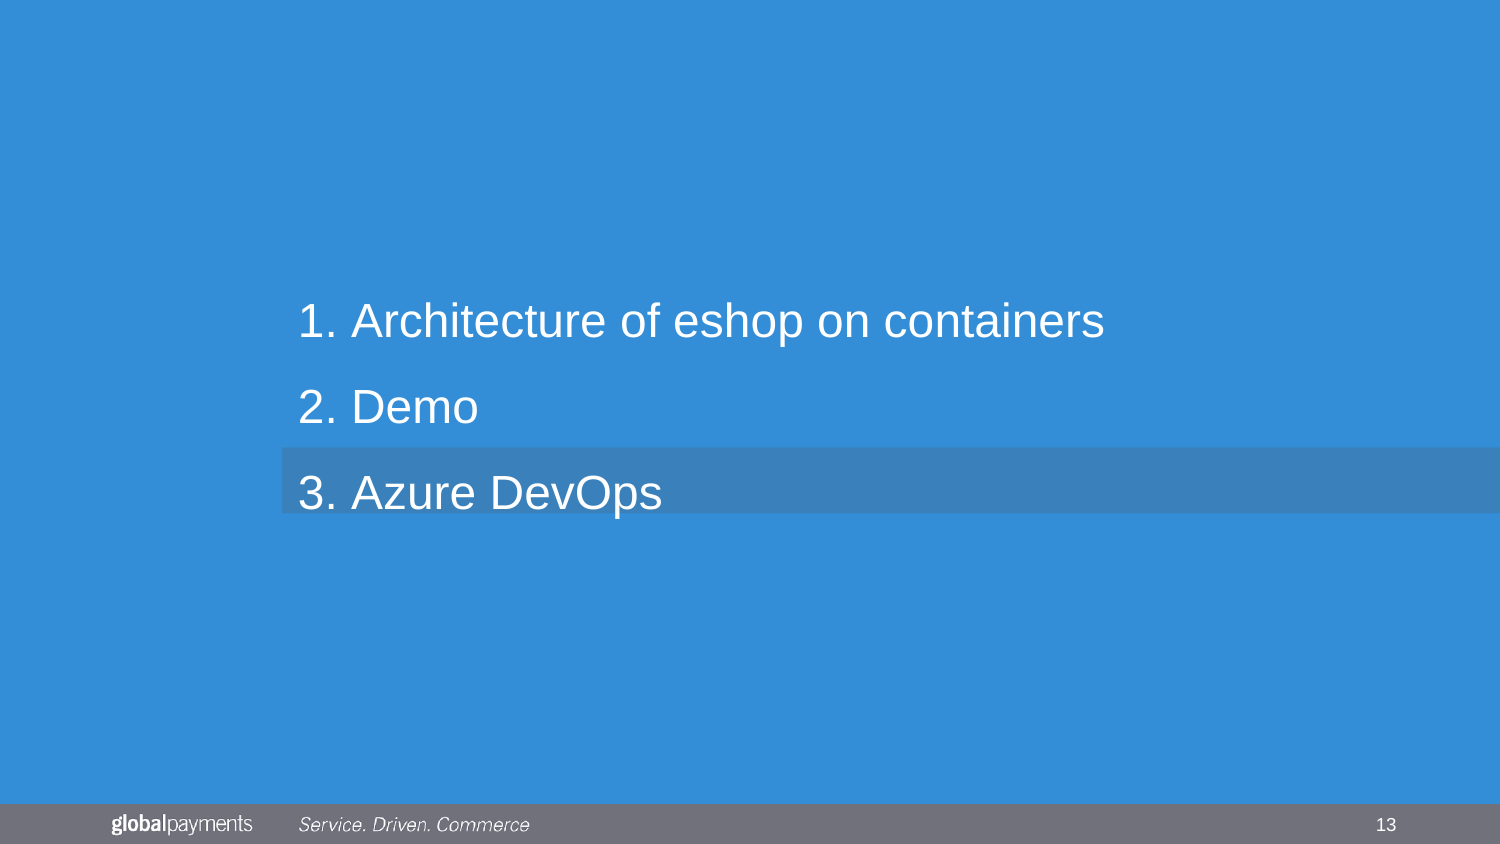

# 1. Architecture of eshop on containers 2. Demo 3. Azure DevOps

13